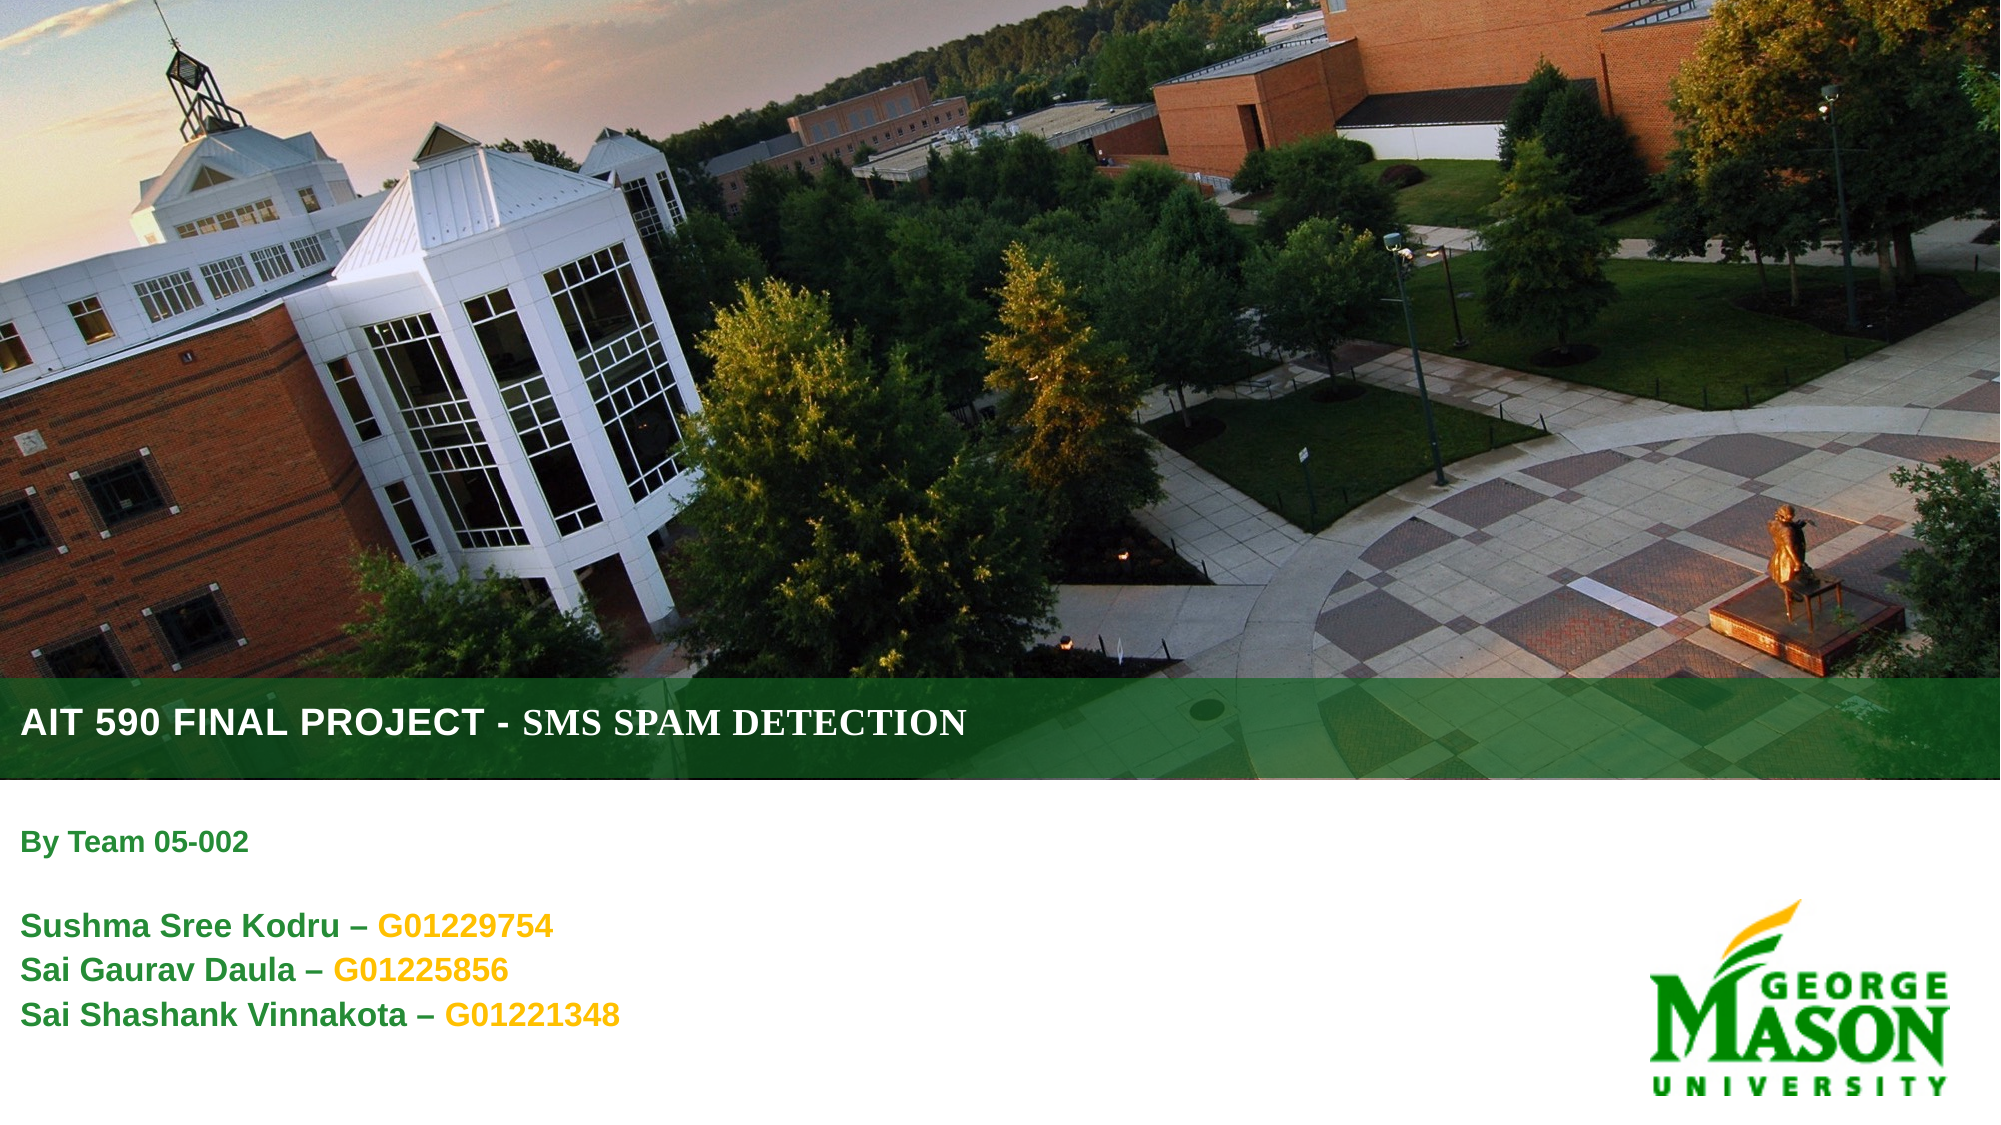

# AIT 590 final Project - SMS Spam Detection

By Team 05-002

Sushma Sree Kodru – G01229754
Sai Gaurav Daula – G01225856
Sai Shashank Vinnakota – G01221348